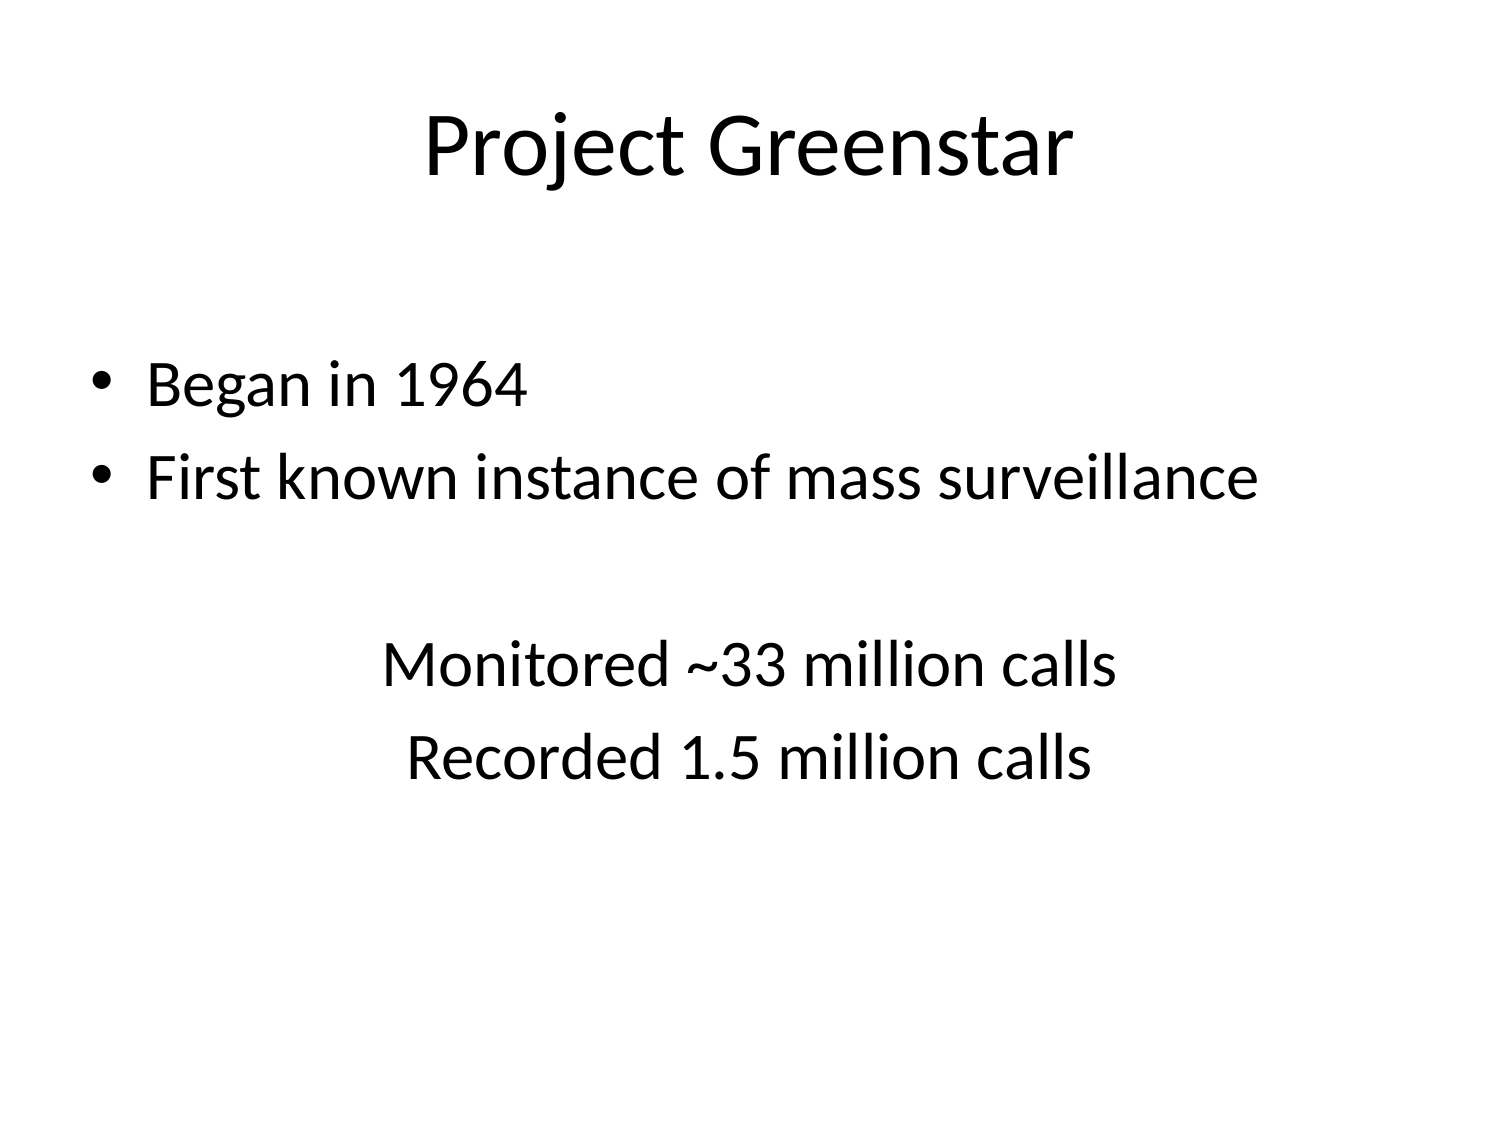

# Project Greenstar
Began in 1964
First known instance of mass surveillance

Monitored ~33 million calls
Recorded 1.5 million calls